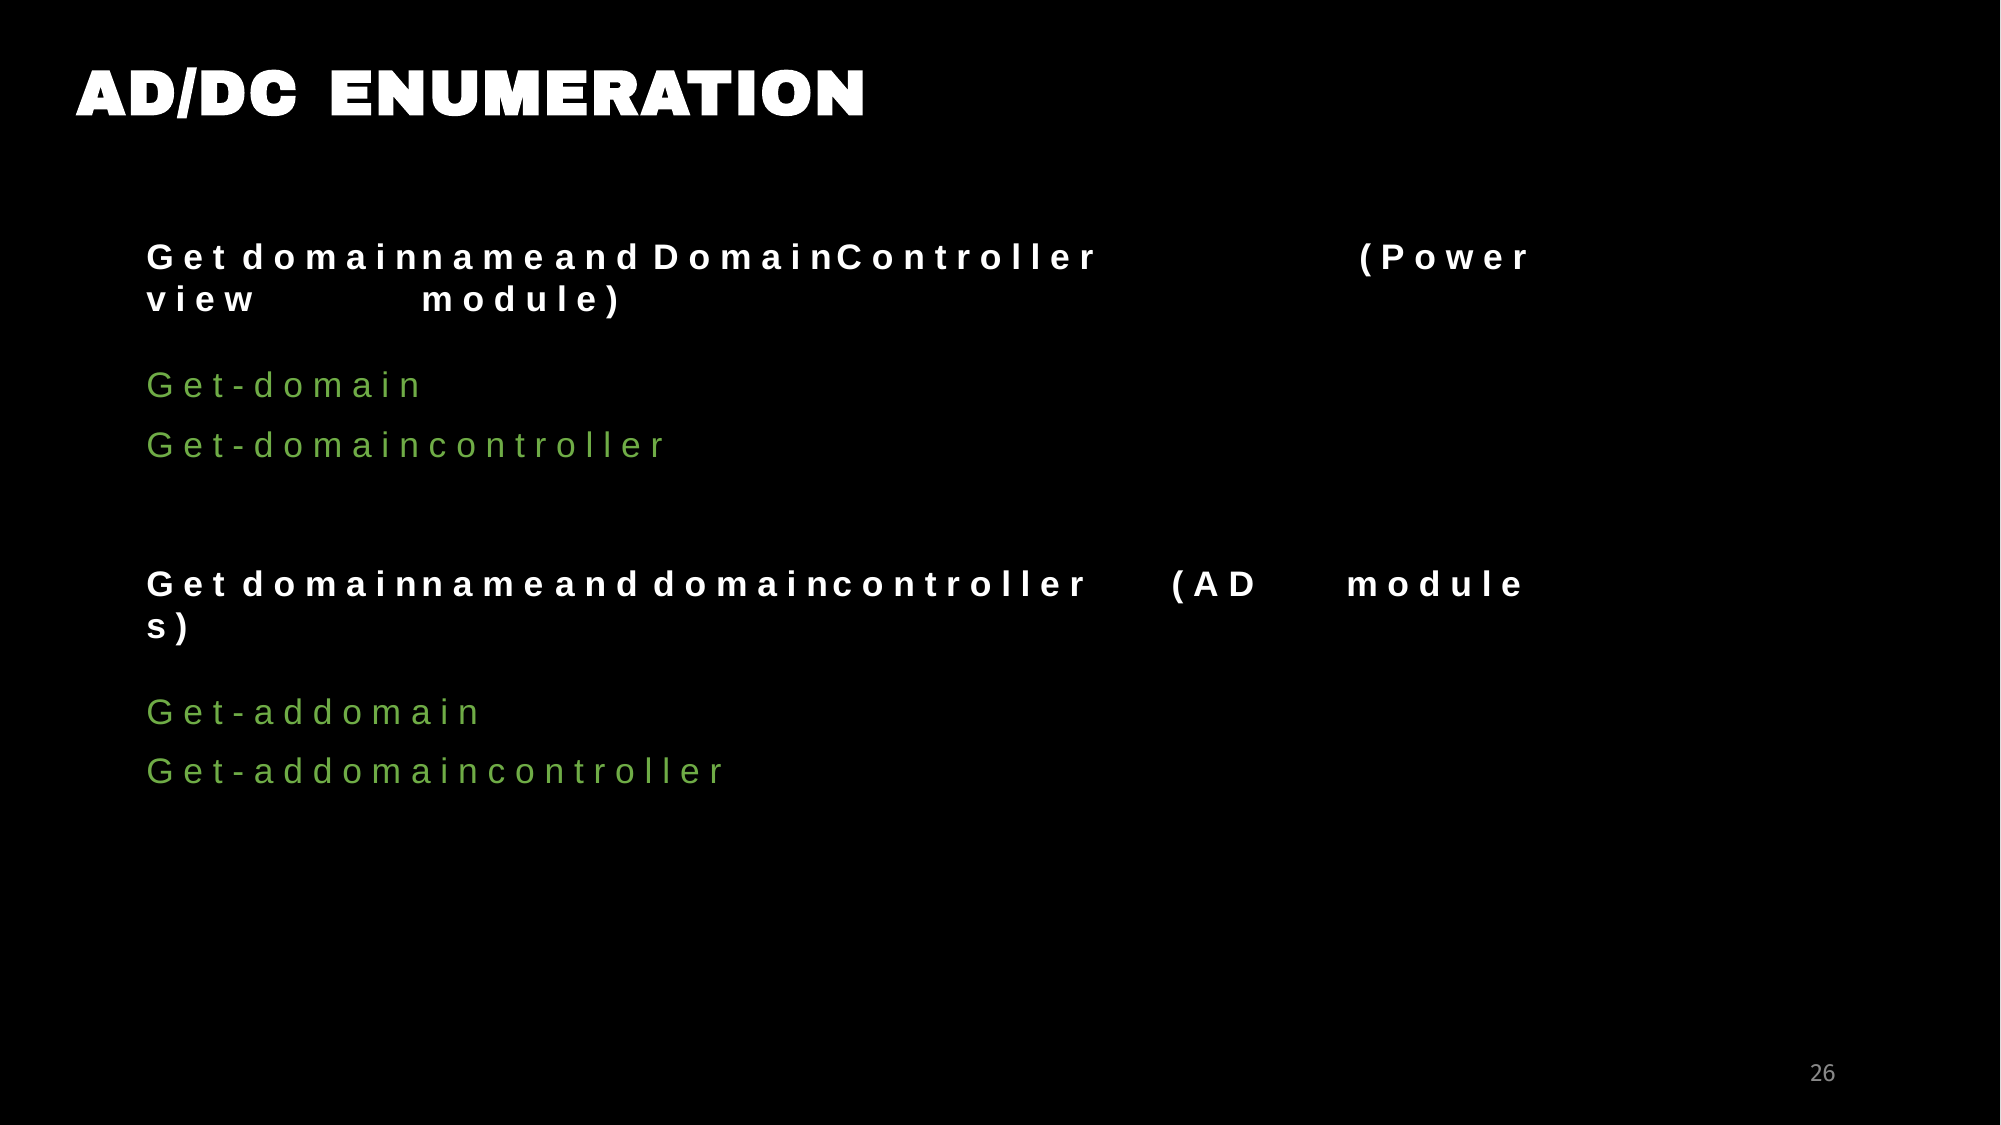

# AD/DC ENUMERATION
G e t	d o m a i n	n a m e	a n d	D o m a i n	C o n t r o l l e r	( P o w e r v i e w	m o d u l e )

G e t - d o m a i n
G e t - d o m a i n c o n t r o l l e r

G e t	d o m a i n	n a m e	a n d	d o m a i n	c o n t r o l l e r	( A D	m o d u l e s )

G e t - a d d o m a i n
G e t - a d d o m a i n c o n t r o l l e r
26